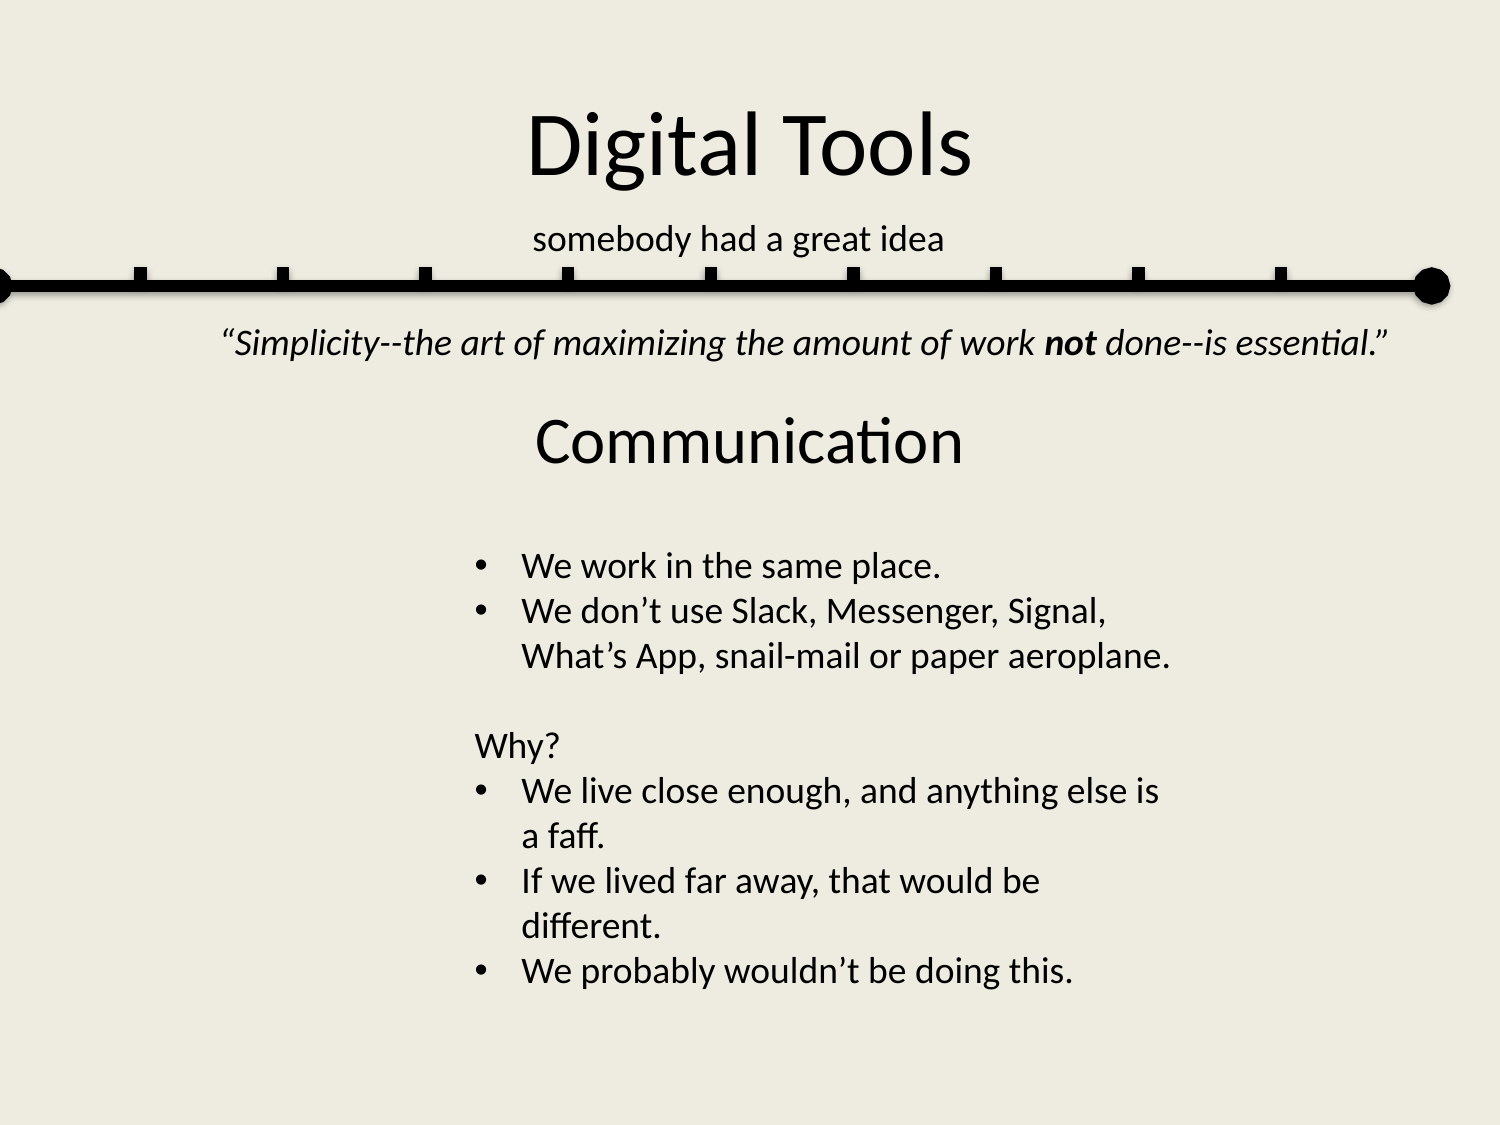

# Digital Tools
somebody had a great idea
“Simplicity--the art of maximizing the amount of work not done--is essential.”
Communication
We work in the same place.
We don’t use Slack, Messenger, Signal, What’s App, snail-mail or paper aeroplane.

Why?
We live close enough, and anything else is a faff.
If we lived far away, that would be different.
We probably wouldn’t be doing this.